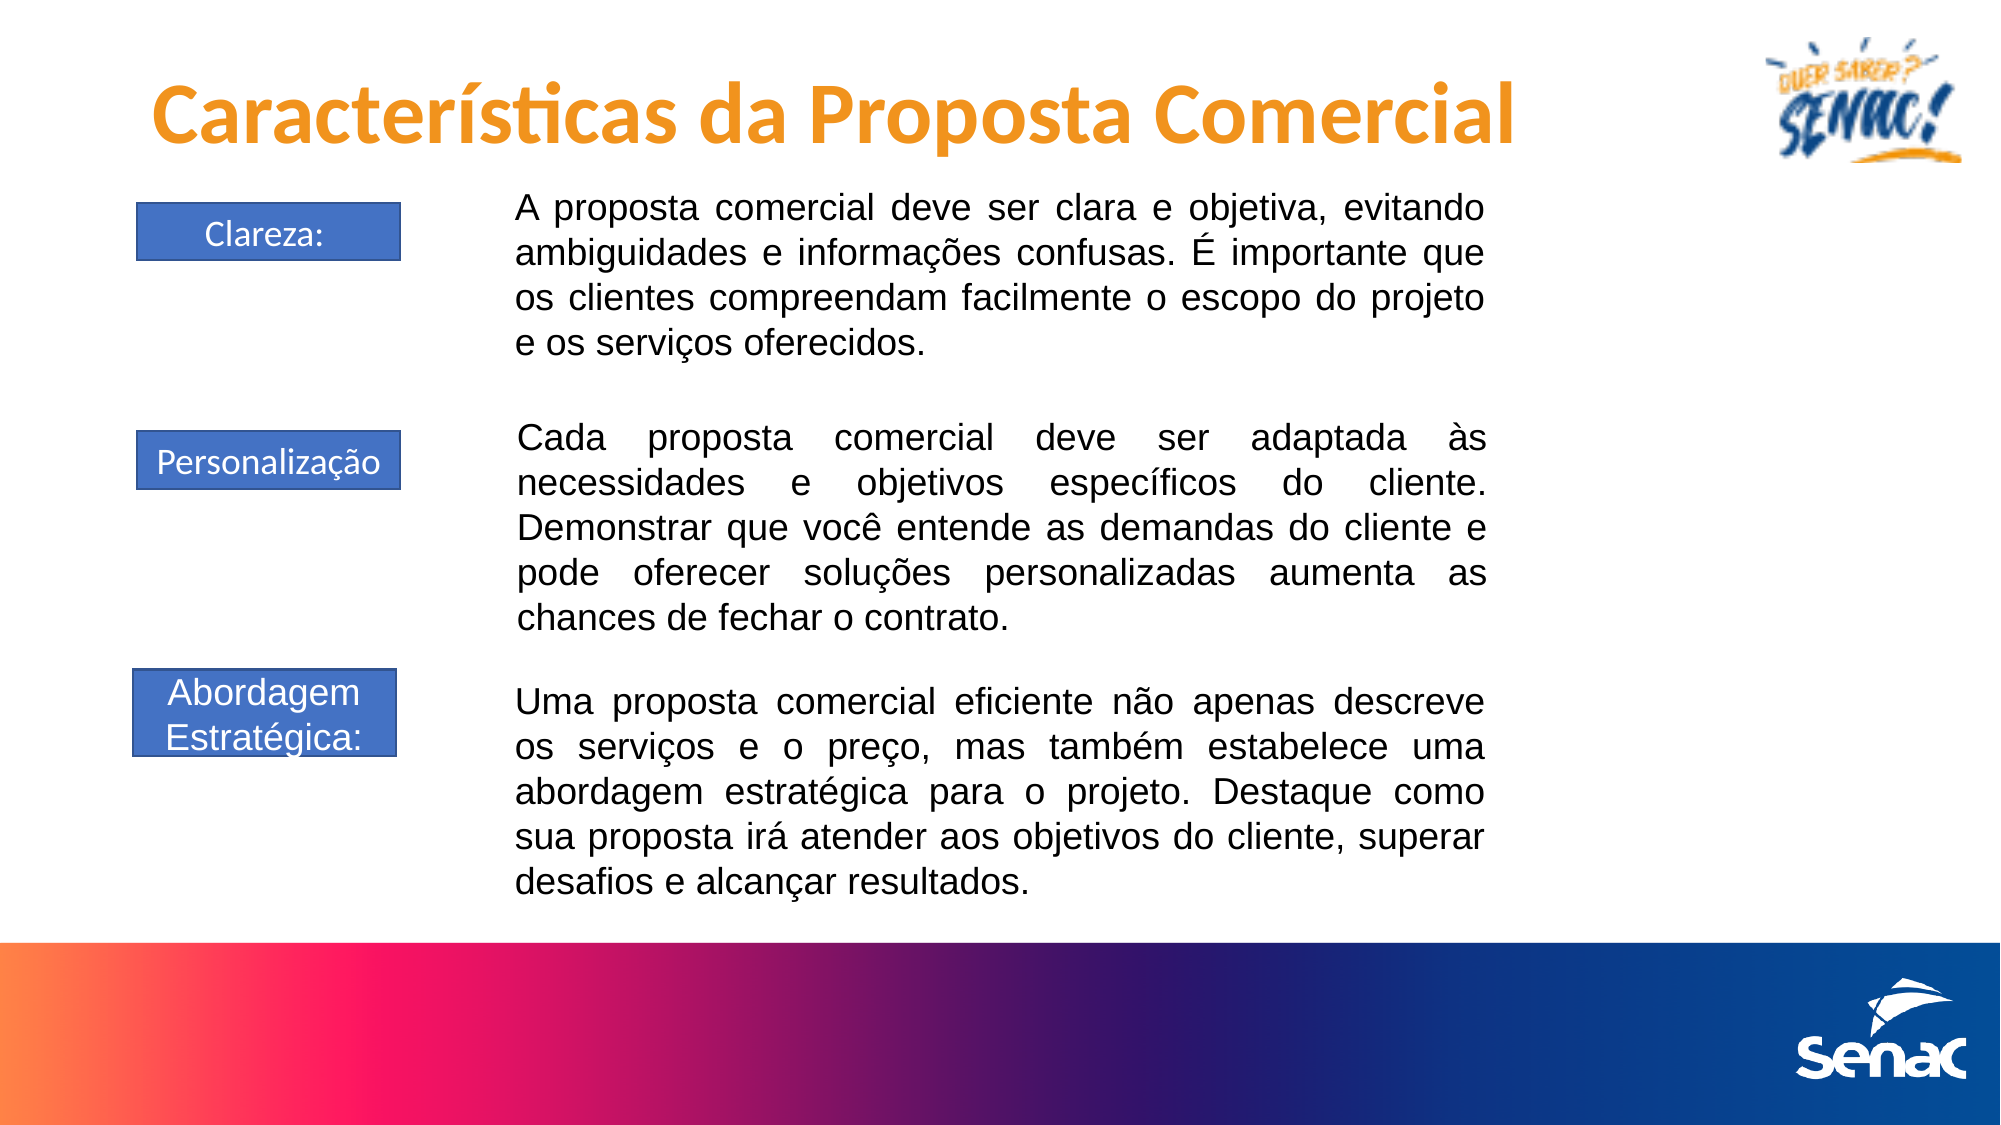

# Características da Proposta Comercial
A proposta comercial deve ser clara e objetiva, evitando ambiguidades e informações confusas. É importante que os clientes compreendam facilmente o escopo do projeto e os serviços oferecidos.
Clareza:
Cada proposta comercial deve ser adaptada às necessidades e objetivos específicos do cliente. Demonstrar que você entende as demandas do cliente e pode oferecer soluções personalizadas aumenta as chances de fechar o contrato.
Personalização
Uma proposta comercial eficiente não apenas descreve os serviços e o preço, mas também estabelece uma abordagem estratégica para o projeto. Destaque como sua proposta irá atender aos objetivos do cliente, superar desafios e alcançar resultados.
Abordagem Estratégica: